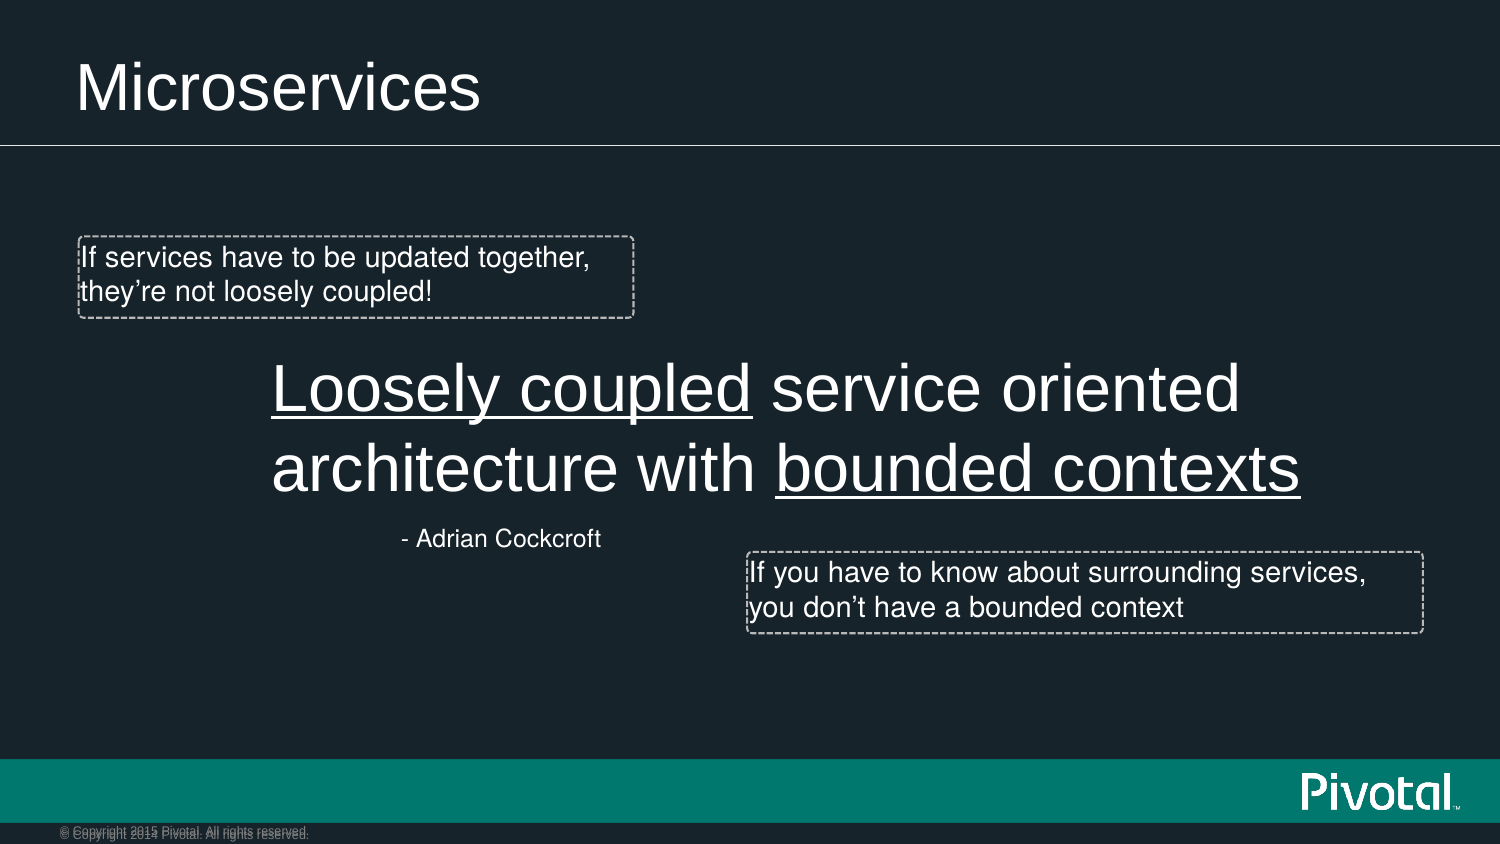

# Microservices
If services have to be updated together,
they’re not loosely coupled!
Loosely coupled service oriented architecture with bounded contexts
- Adrian Cockcroft
If you have to know about surrounding services,
you don’t have a bounded context